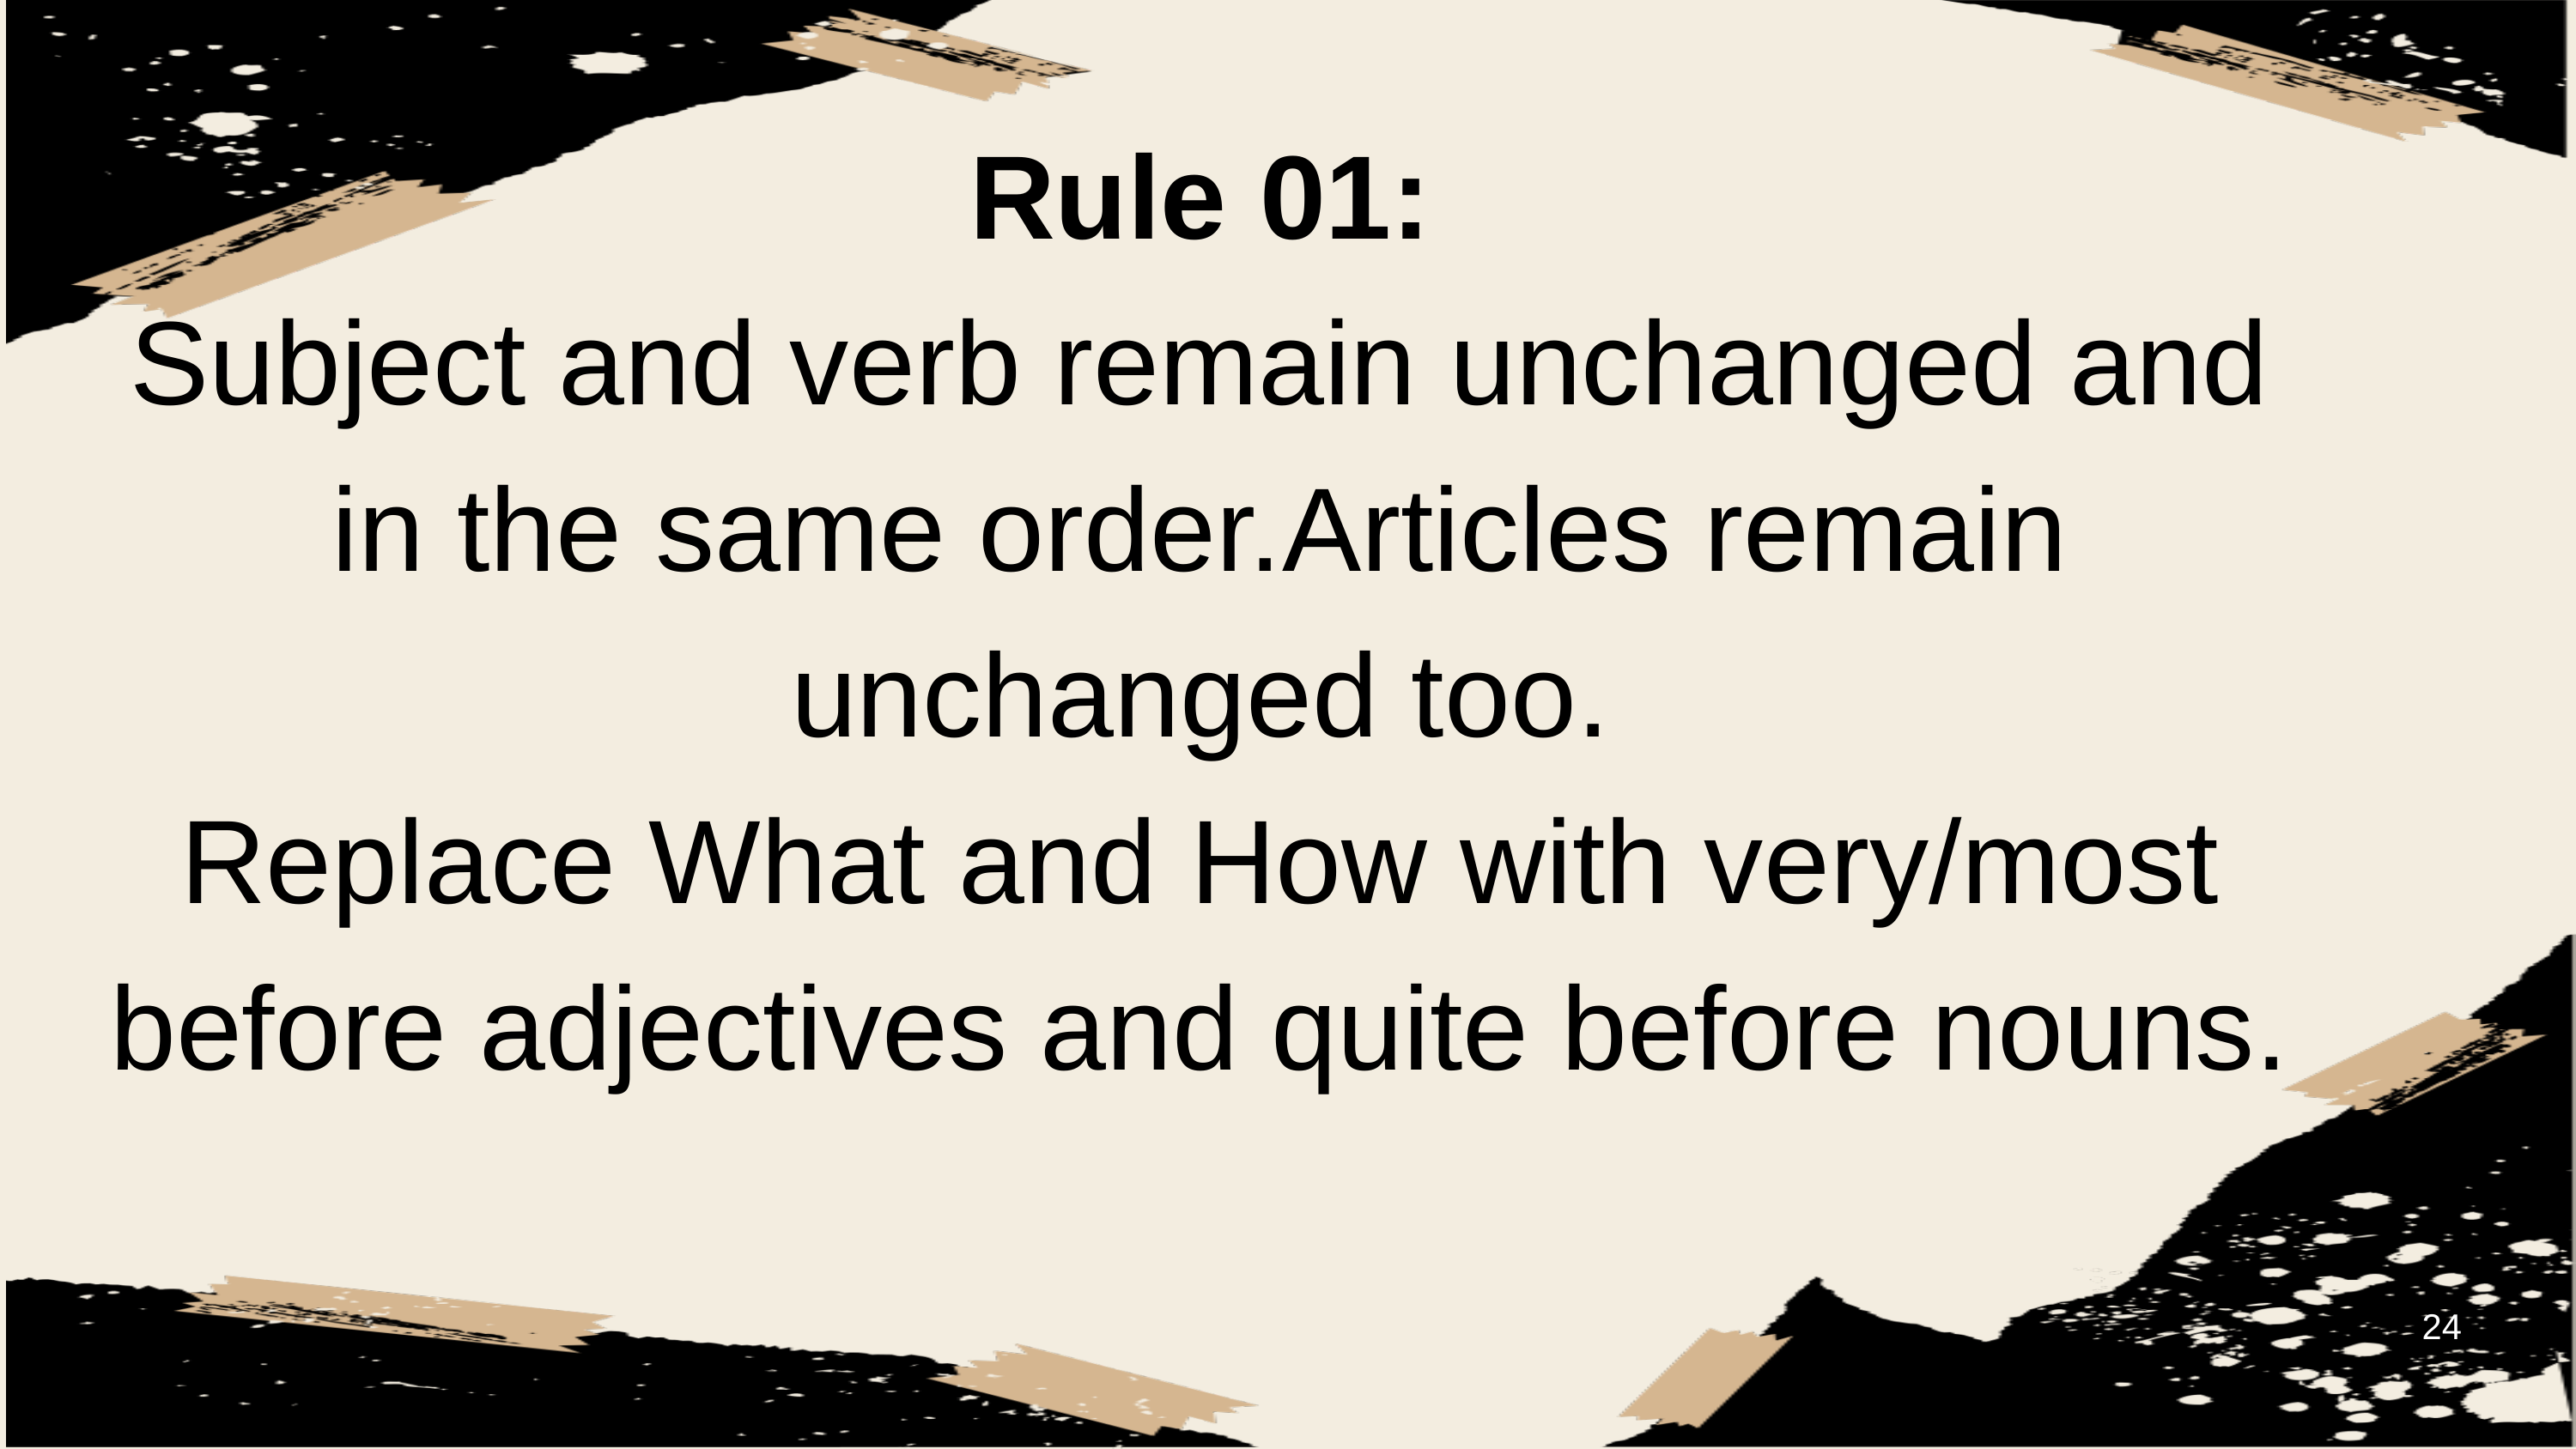

Rule 01:
Subject and verb remain unchanged and in the same order.Articles remain unchanged too.
Replace What and How with very/most before adjectives and quite before nouns.
24